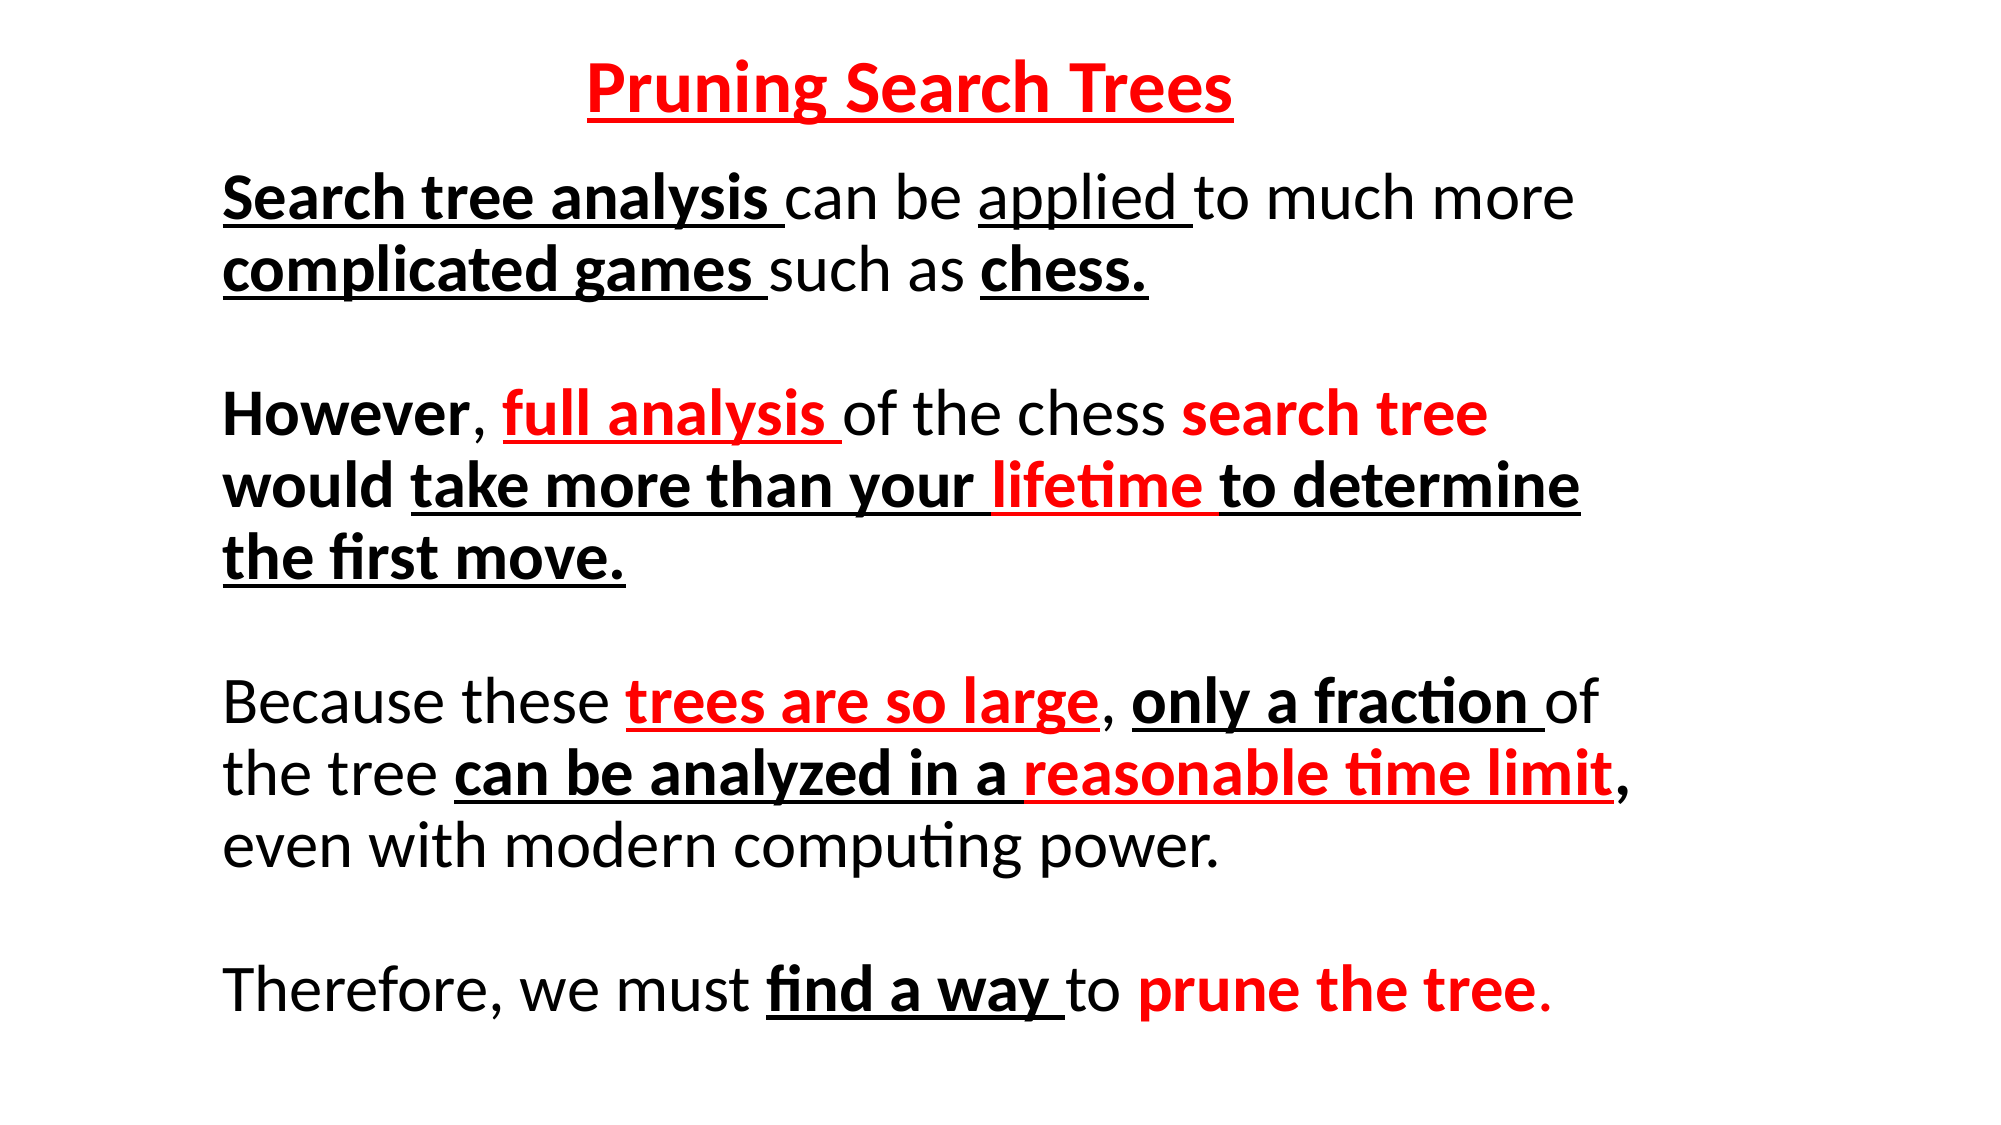

Pruning Search Trees
Search tree analysis can be applied to much more complicated games such as chess.

However, full analysis of the chess search tree would take more than your lifetime to determine the first move.

Because these trees are so large, only a fraction of the tree can be analyzed in a reasonable time limit, even with modern computing power.

Therefore, we must find a way to prune the tree.